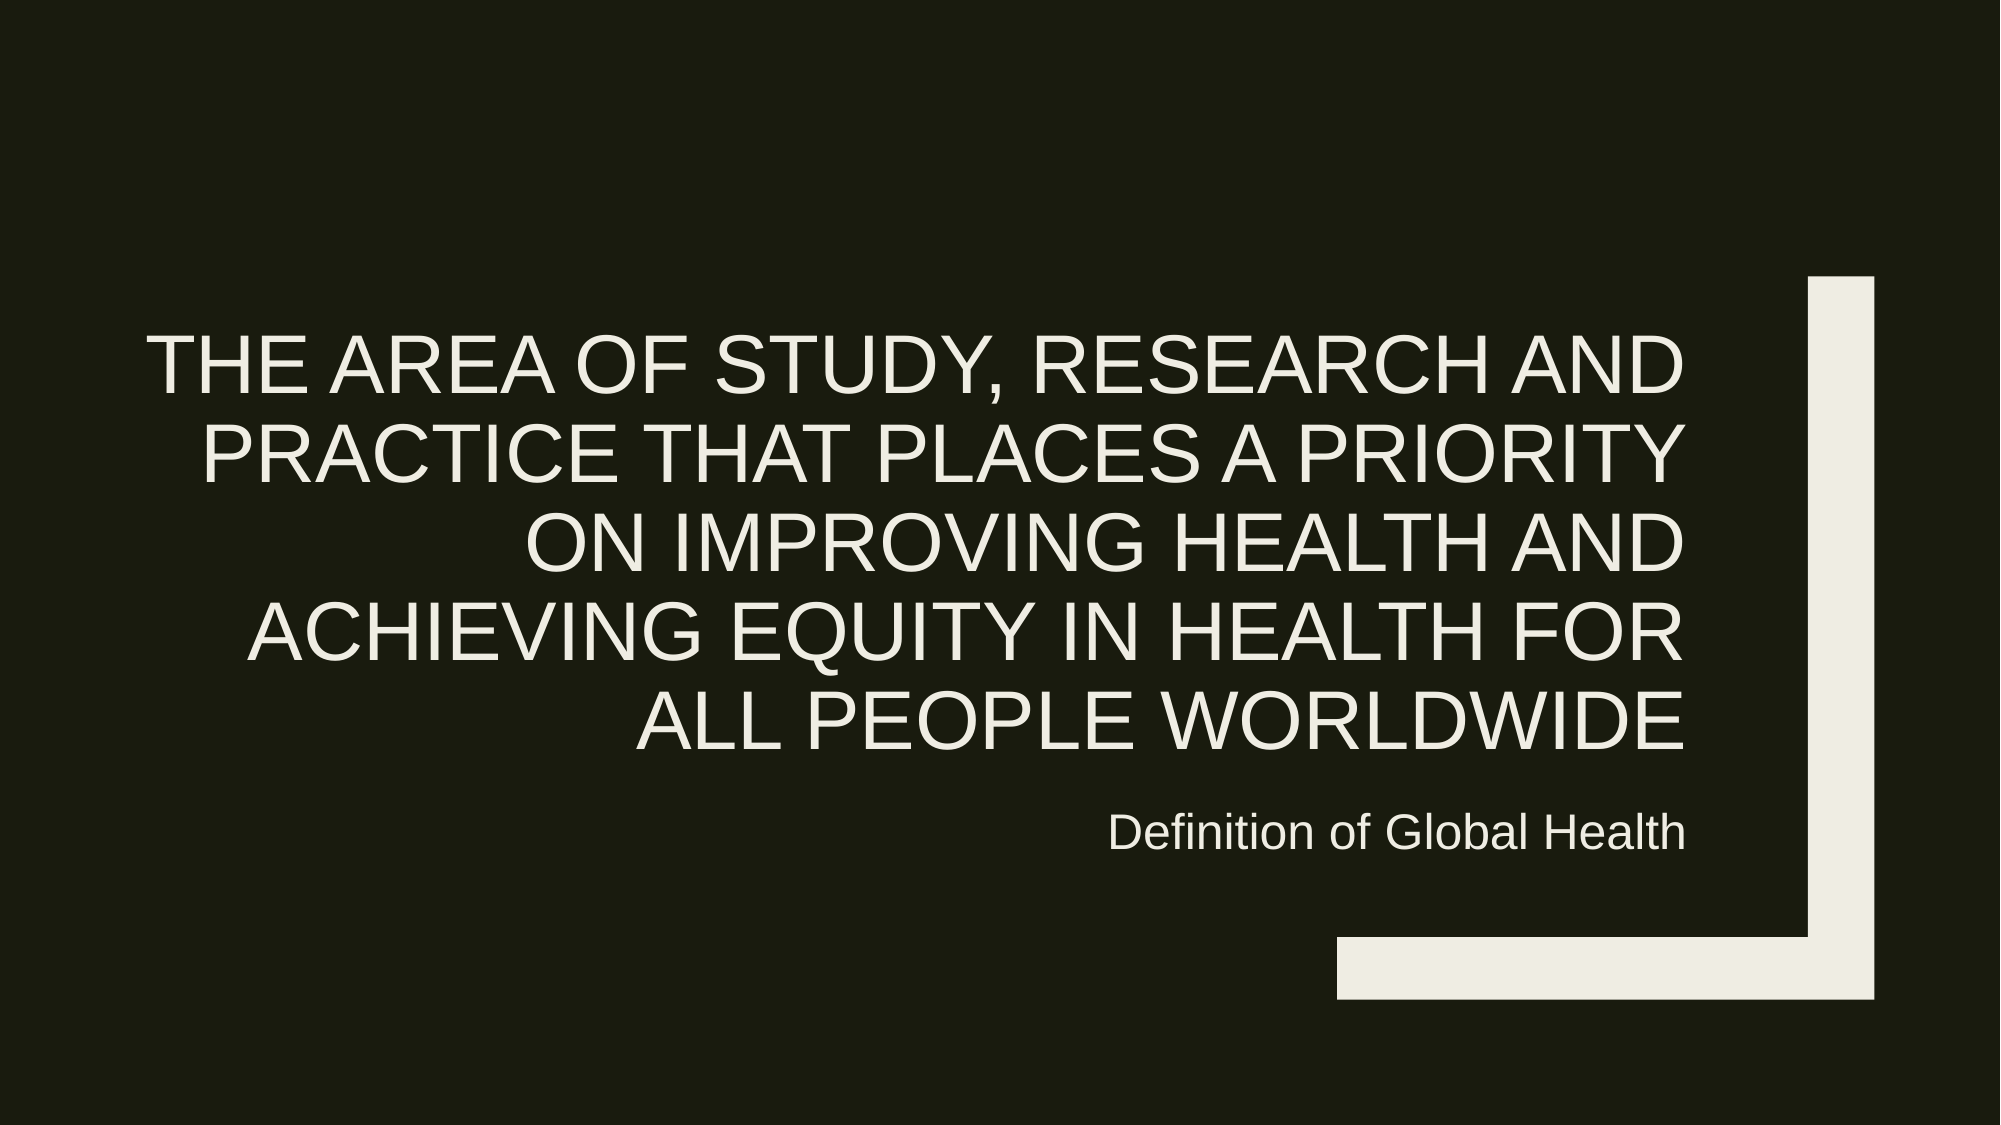

# the area of study, research and practice that places a priority on improving health and achieving equity in health for all people worldwide
Definition of Global Health